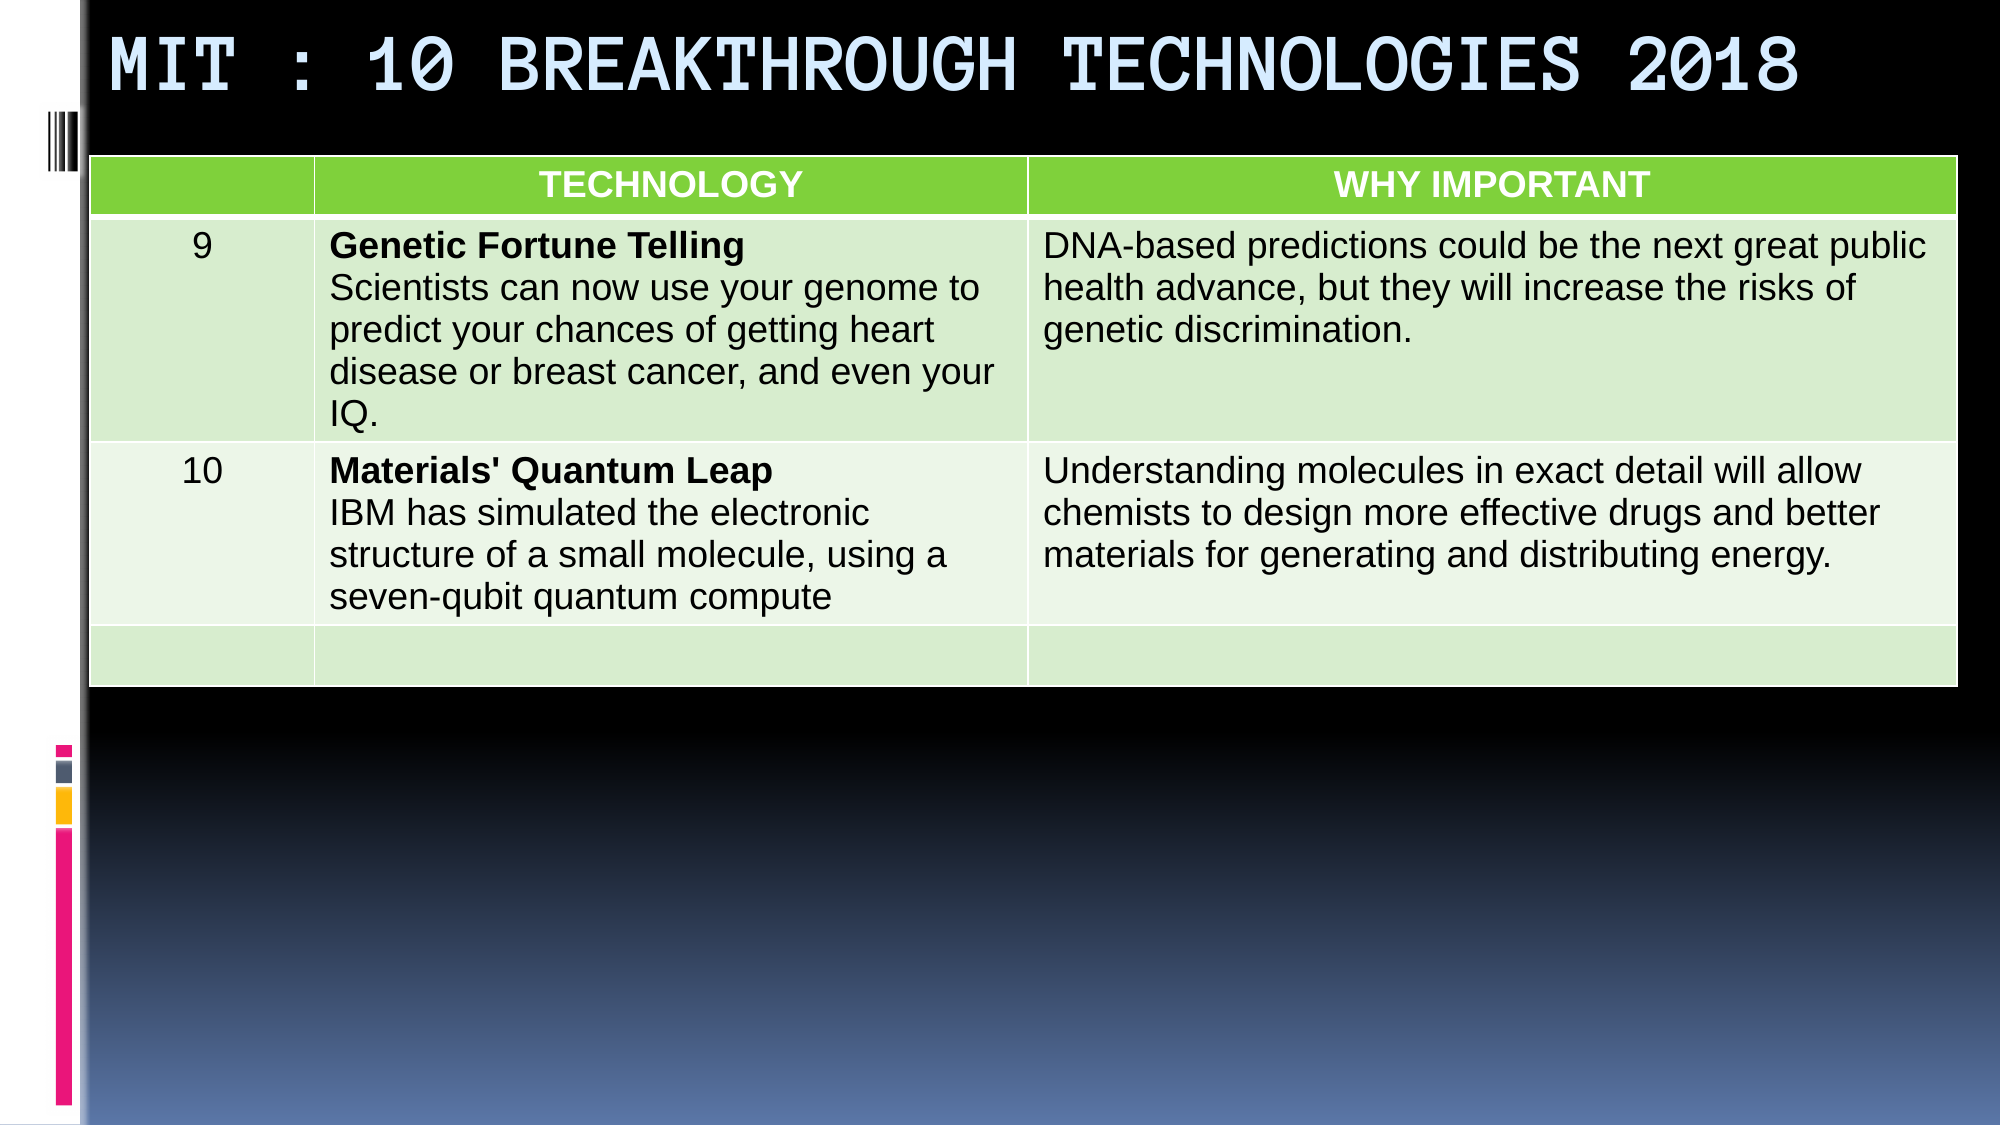

# MIT : 10 BREAKTHROUGH TECHNOLOGIES 2018
|  | TECHNOLOGY | WHY IMPORTANT |
| --- | --- | --- |
| 9 | Genetic Fortune Telling Scientists can now use your genome to predict your chances of getting heart disease or breast cancer, and even your IQ. | DNA-based predictions could be the next great public health advance, but they will increase the risks of genetic discrimination. |
| 10 | Materials' Quantum Leap IBM has simulated the electronic structure of a small molecule, using a seven-qubit quantum compute | Understanding molecules in exact detail will allow chemists to design more effective drugs and better materials for generating and distributing energy. |
|  |  |  |